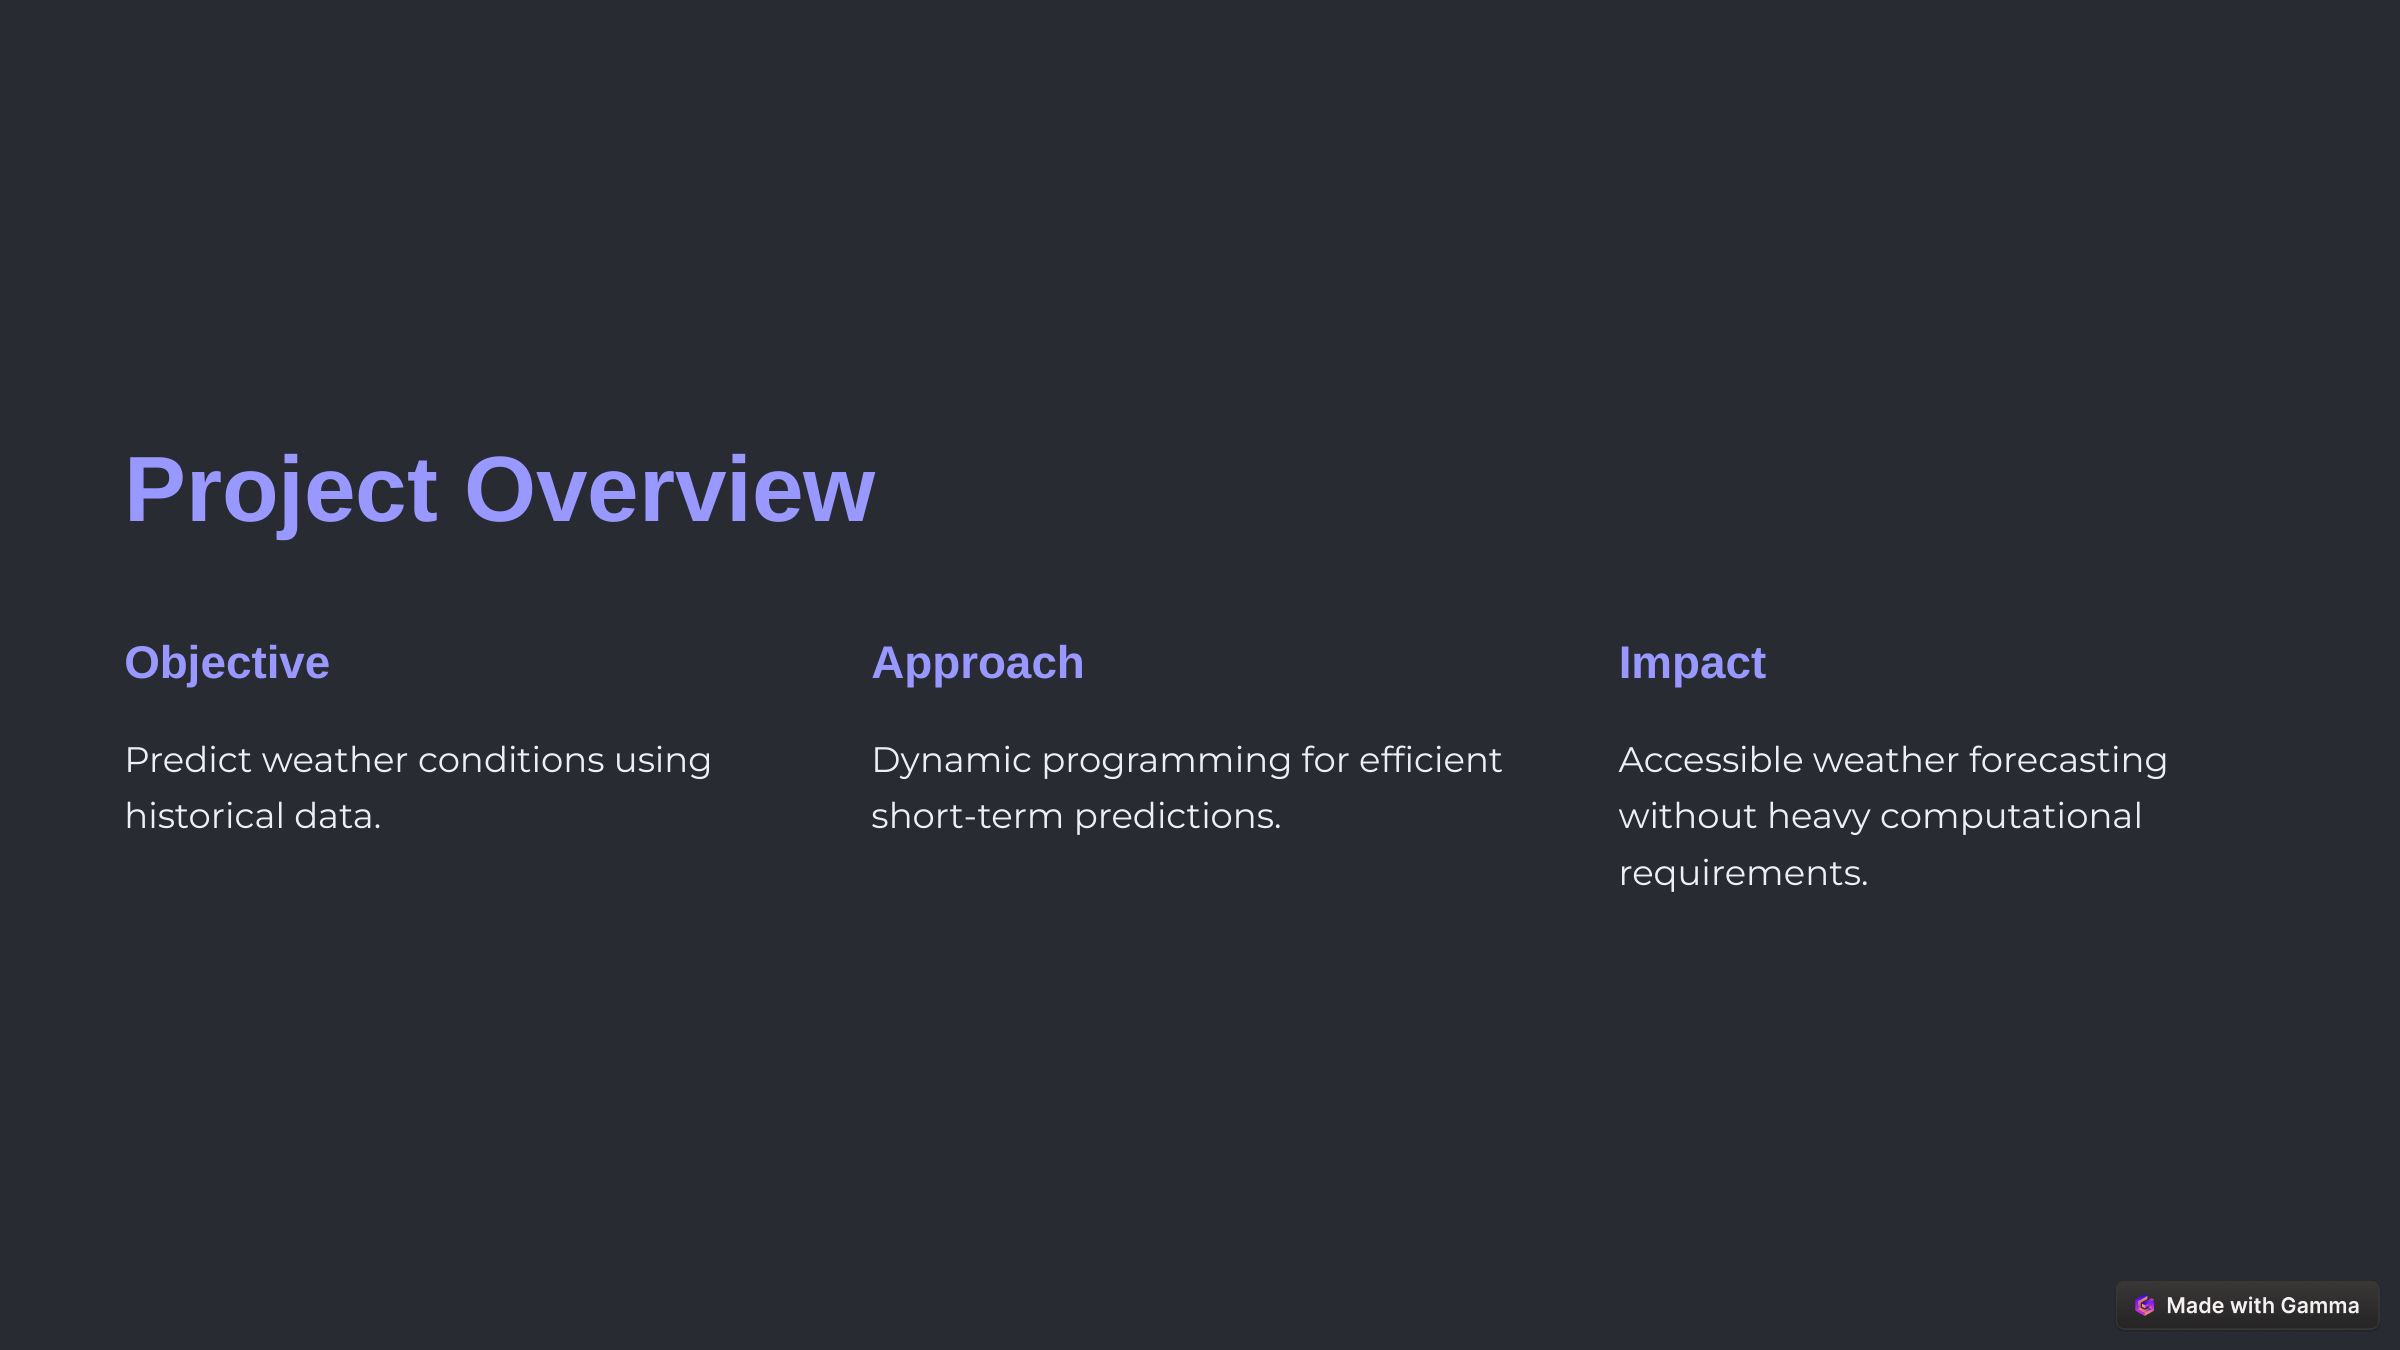

Project Overview
Objective
Approach
Impact
Predict weather conditions using historical data.
Dynamic programming for efficient short-term predictions.
Accessible weather forecasting without heavy computational requirements.